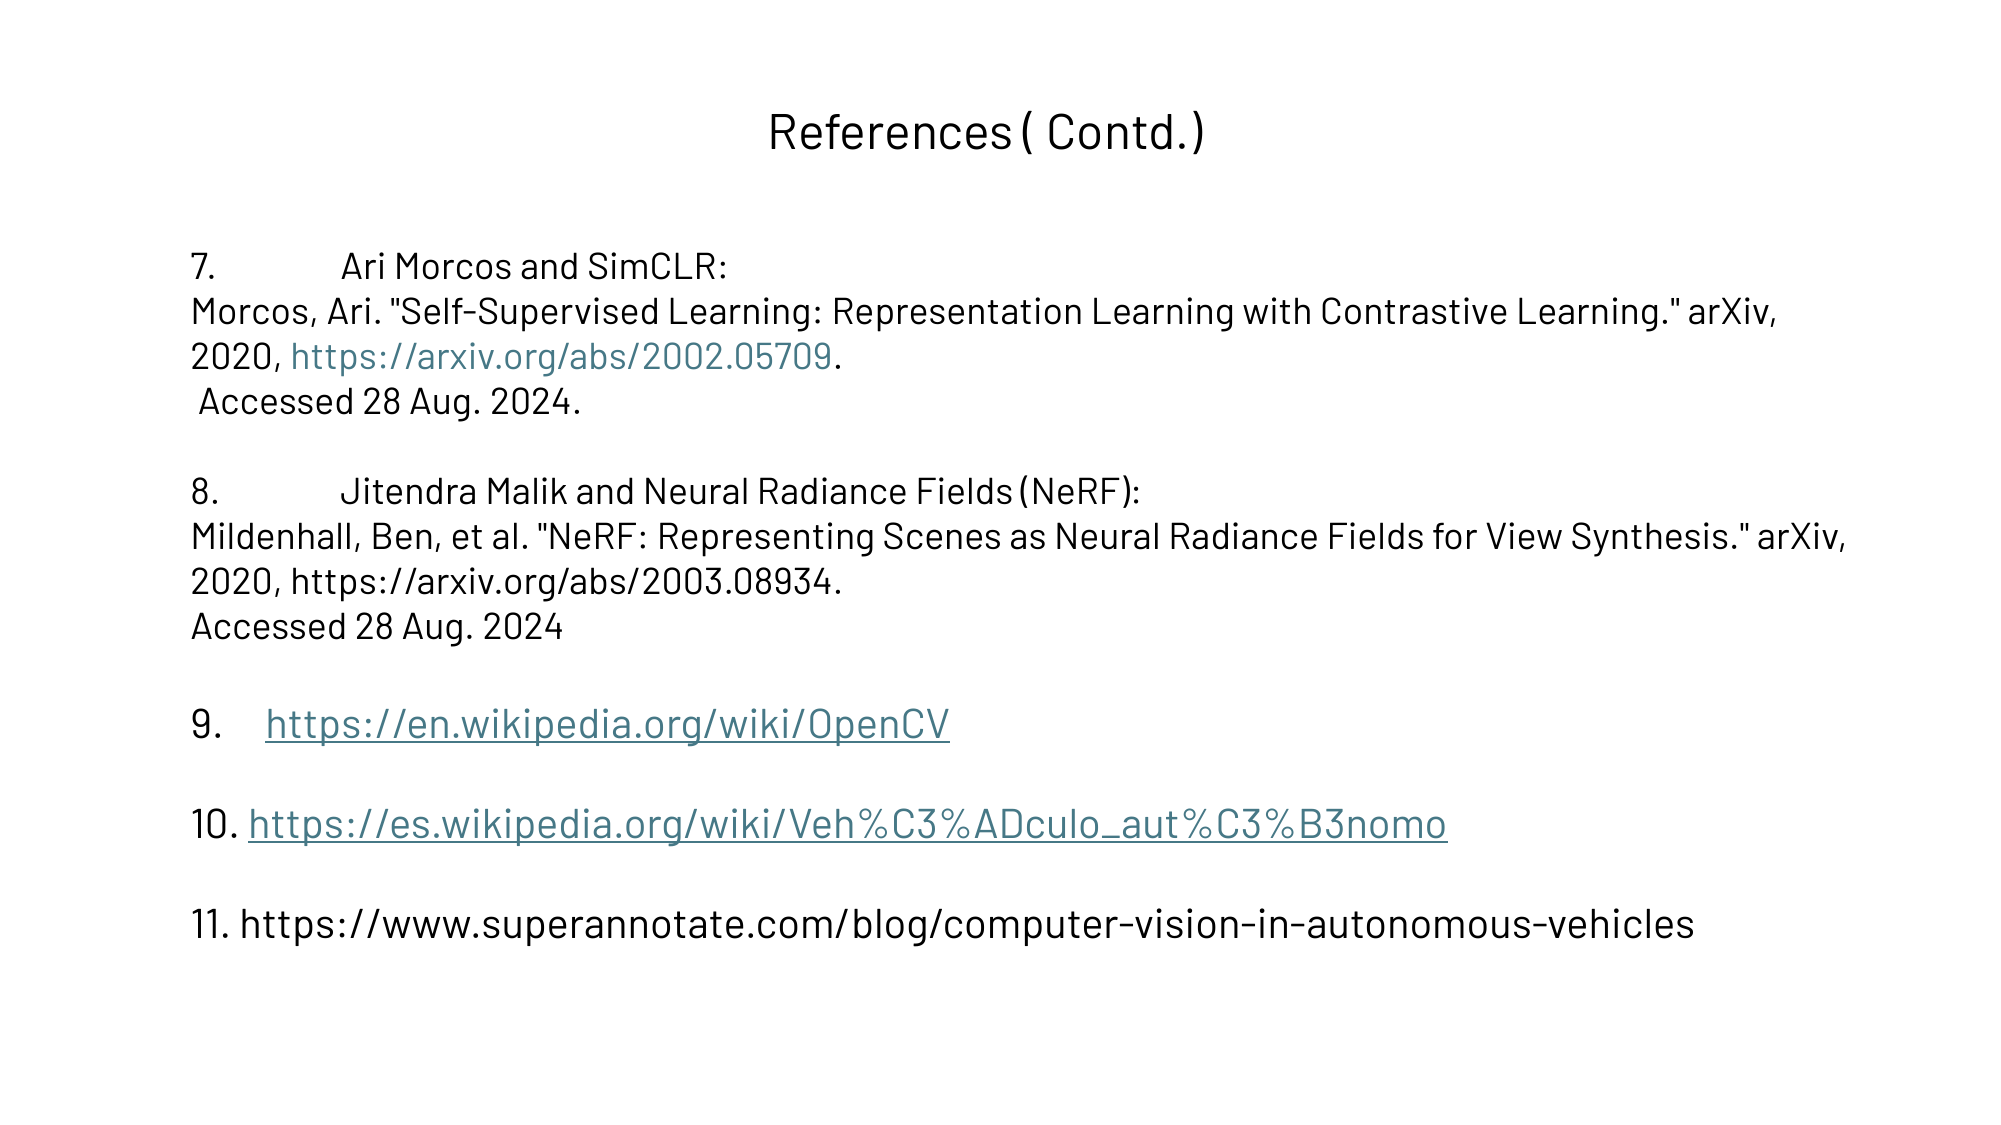

References ( Contd.)
7.	Ari Morcos and SimCLR:
Morcos, Ari. "Self-Supervised Learning: Representation Learning with Contrastive Learning." arXiv, 2020, https://arxiv.org/abs/2002.05709.
 Accessed 28 Aug. 2024.

8.	Jitendra Malik and Neural Radiance Fields (NeRF):
Mildenhall, Ben, et al. "NeRF: Representing Scenes as Neural Radiance Fields for View Synthesis." arXiv, 2020, https://arxiv.org/abs/2003.08934.
Accessed 28 Aug. 2024

https://en.wikipedia.org/wiki/OpenCV

10. https://es.wikipedia.org/wiki/Veh%C3%ADculo_aut%C3%B3nomo

11. https://www.superannotate.com/blog/computer-vision-in-autonomous-vehicles